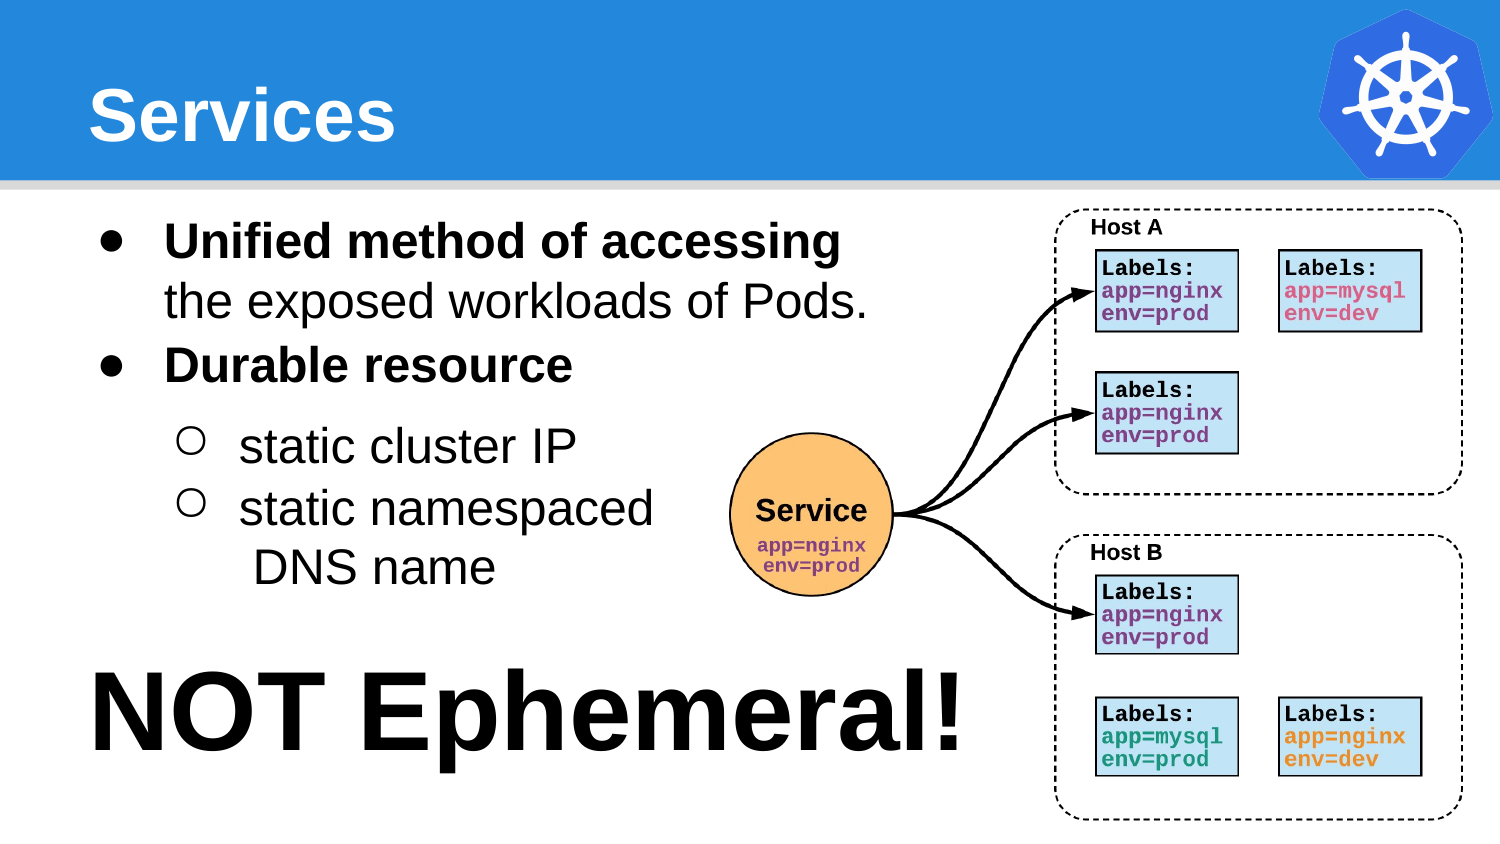

# Services

Unified method of accessing
the exposed workloads of Pods.
Durable resource
static cluster IP
static namespaced  DNS name
NOT Ephemeral!